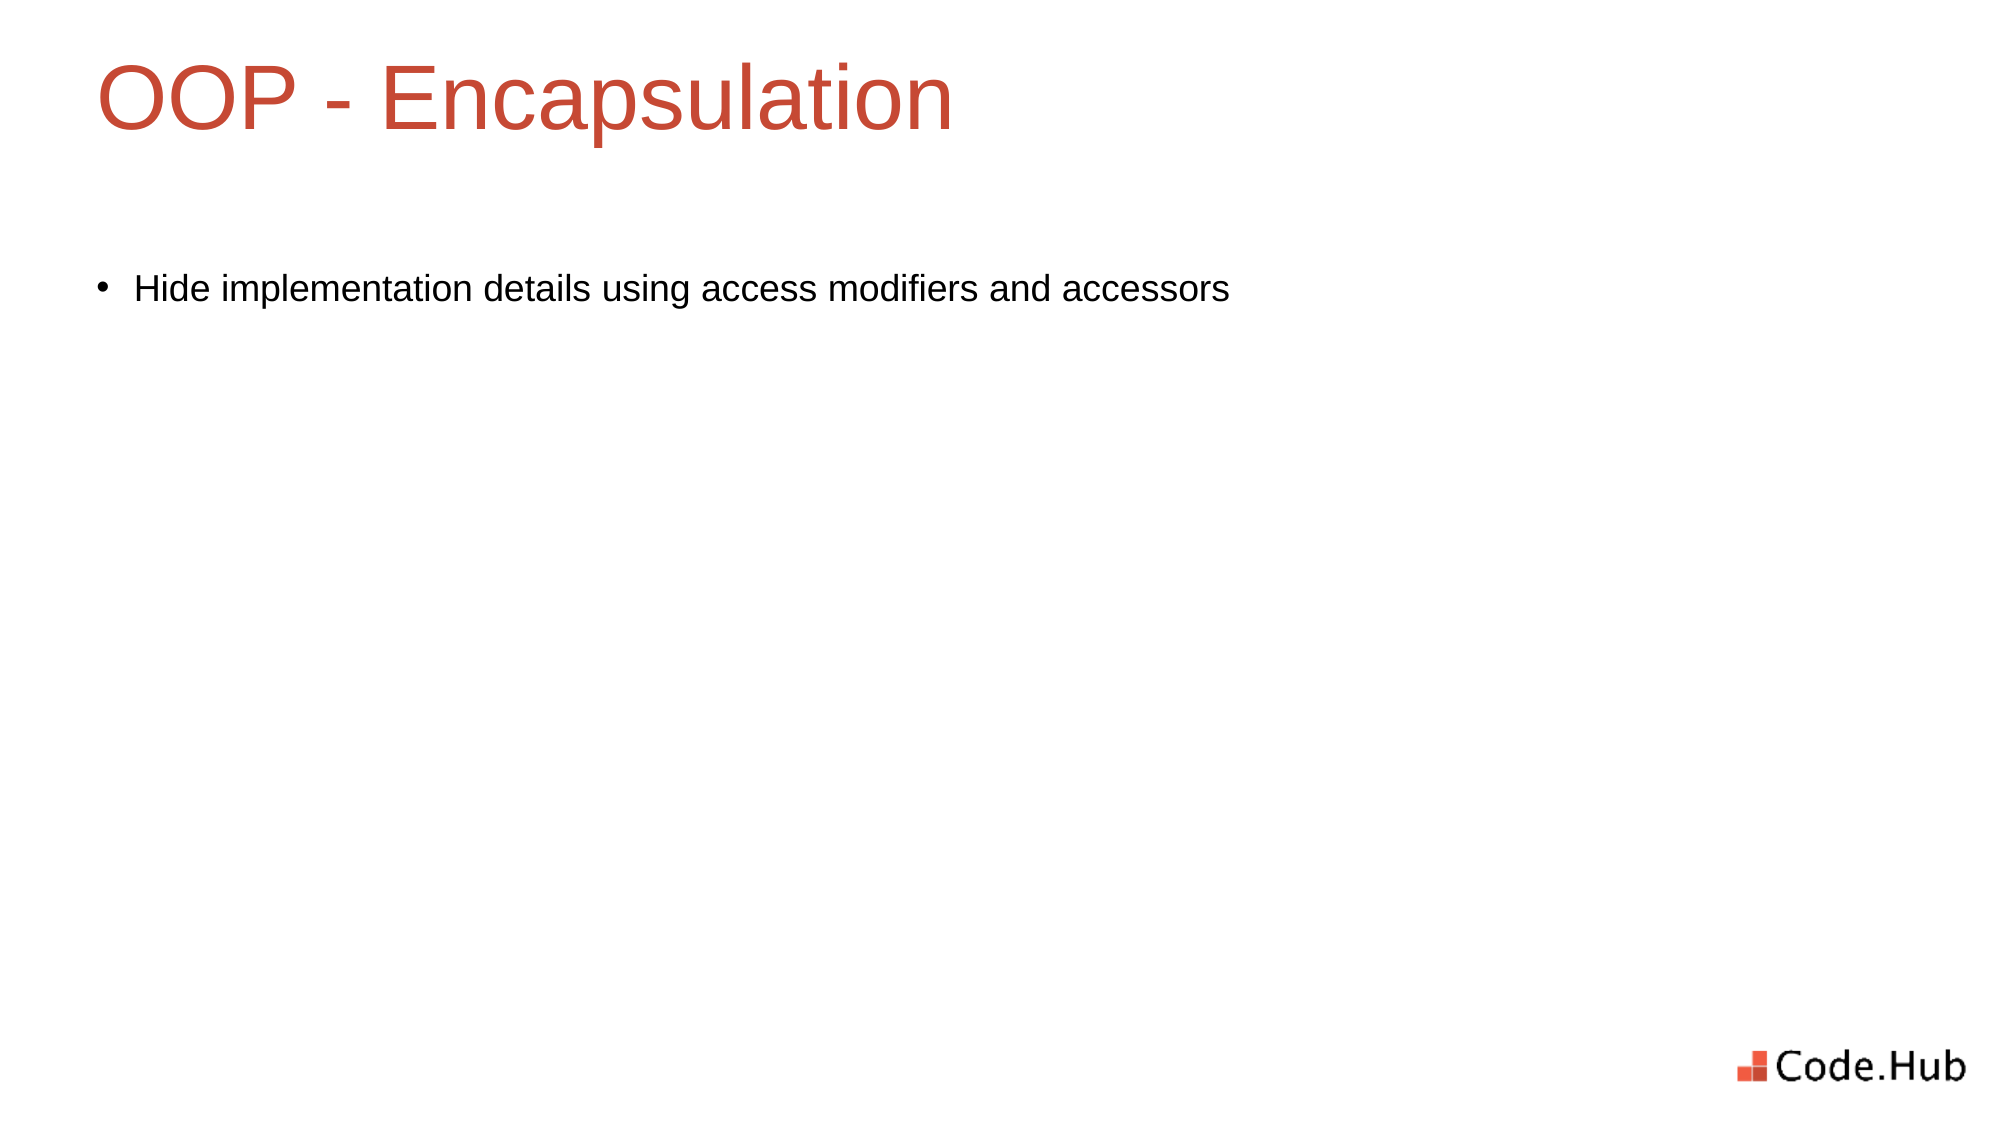

# OOP - Encapsulation
Hide implementation details using access modifiers and accessors